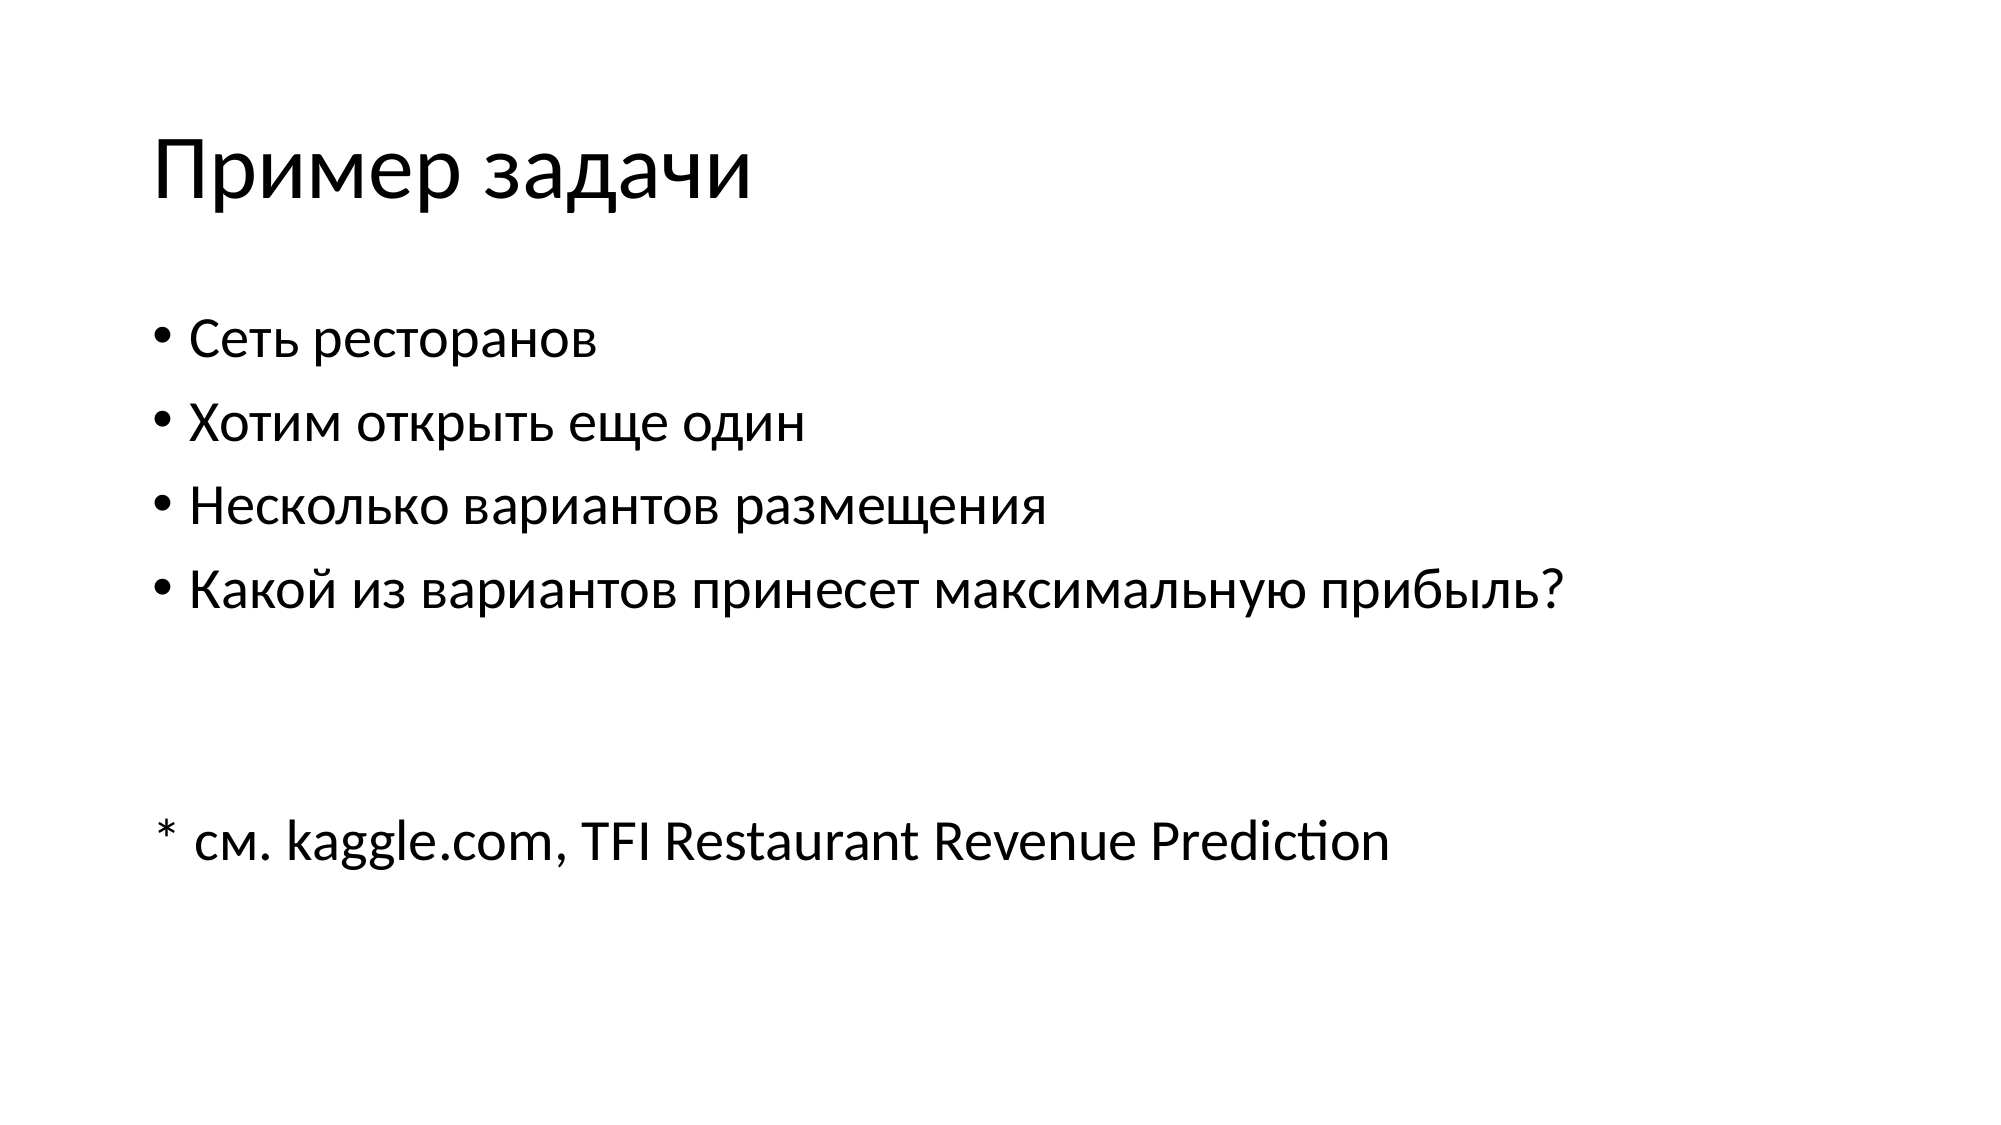

# Пример задачи
Сеть ресторанов
Хотим открыть еще один
Несколько вариантов размещения
Какой из вариантов принесет максимальную прибыль?

* см. kaggle.com, TFI Restaurant Revenue Prediction